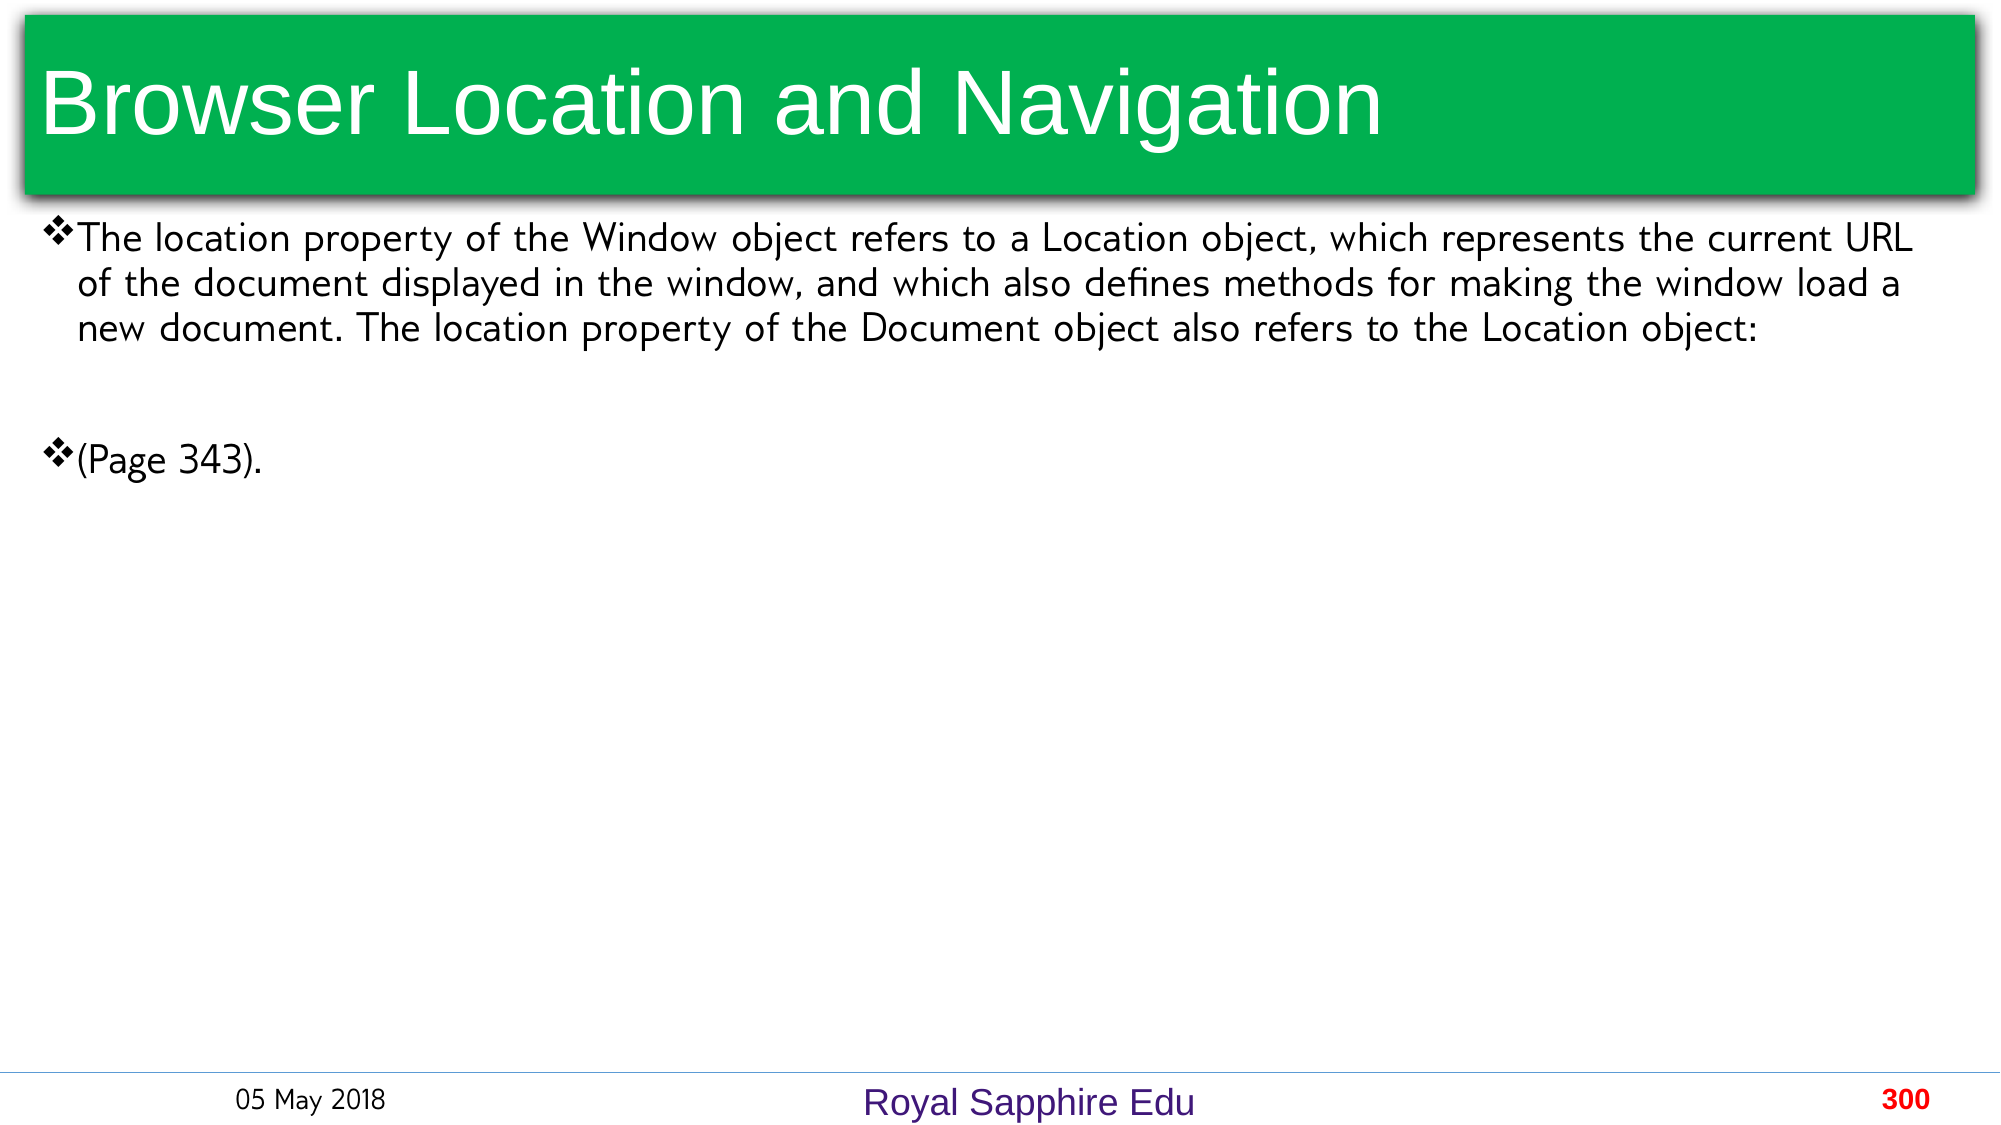

# Browser Location and Navigation
The location property of the Window object refers to a Location object, which represents the current URL of the document displayed in the window, and which also defines methods for making the window load a new document. The location property of the Document object also refers to the Location object:

(Page 343).
05 May 2018
300